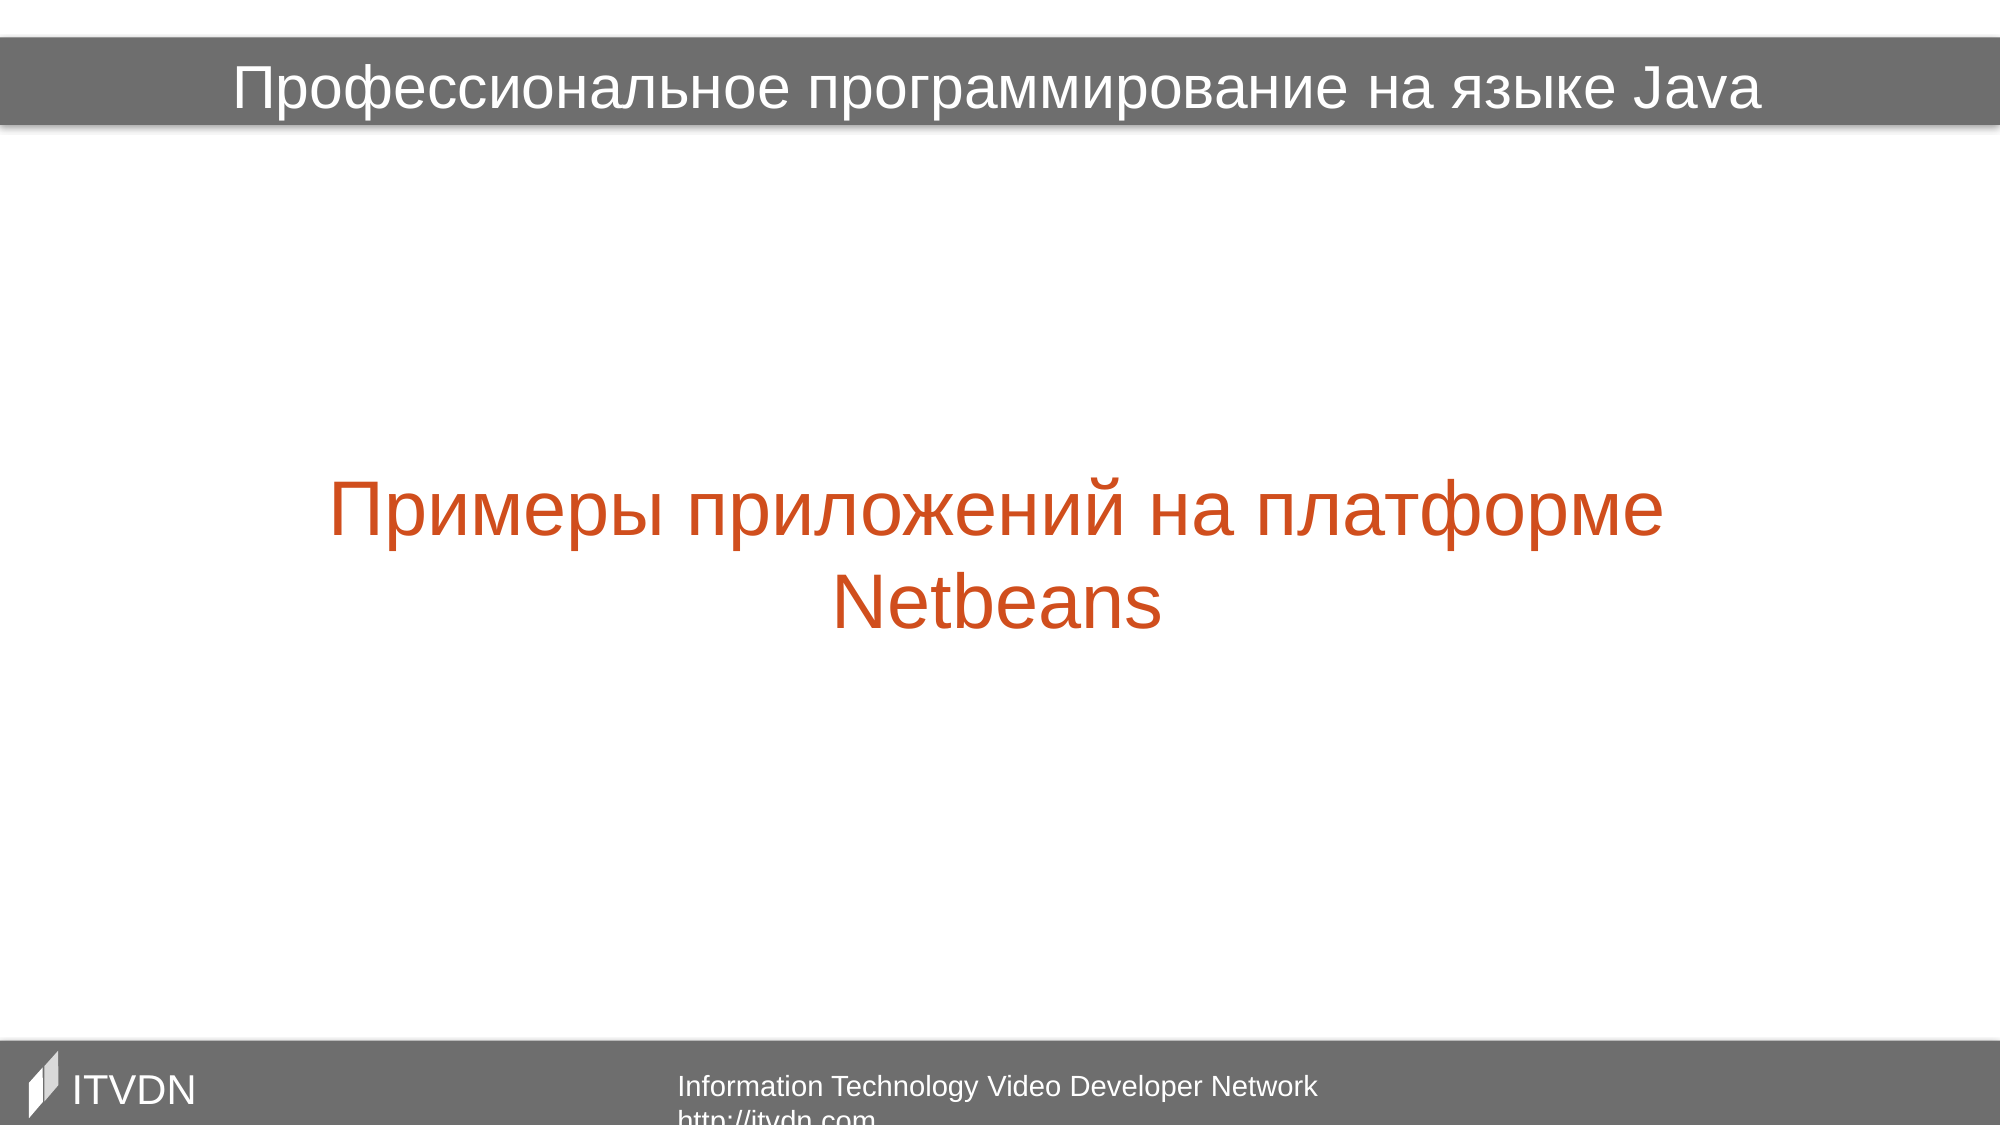

Профессиональное программирование на языке Java
Примеры приложений на платформе Netbeans

ITVDN
Information Technology Video Developer Network                                                       http://itvdn.com